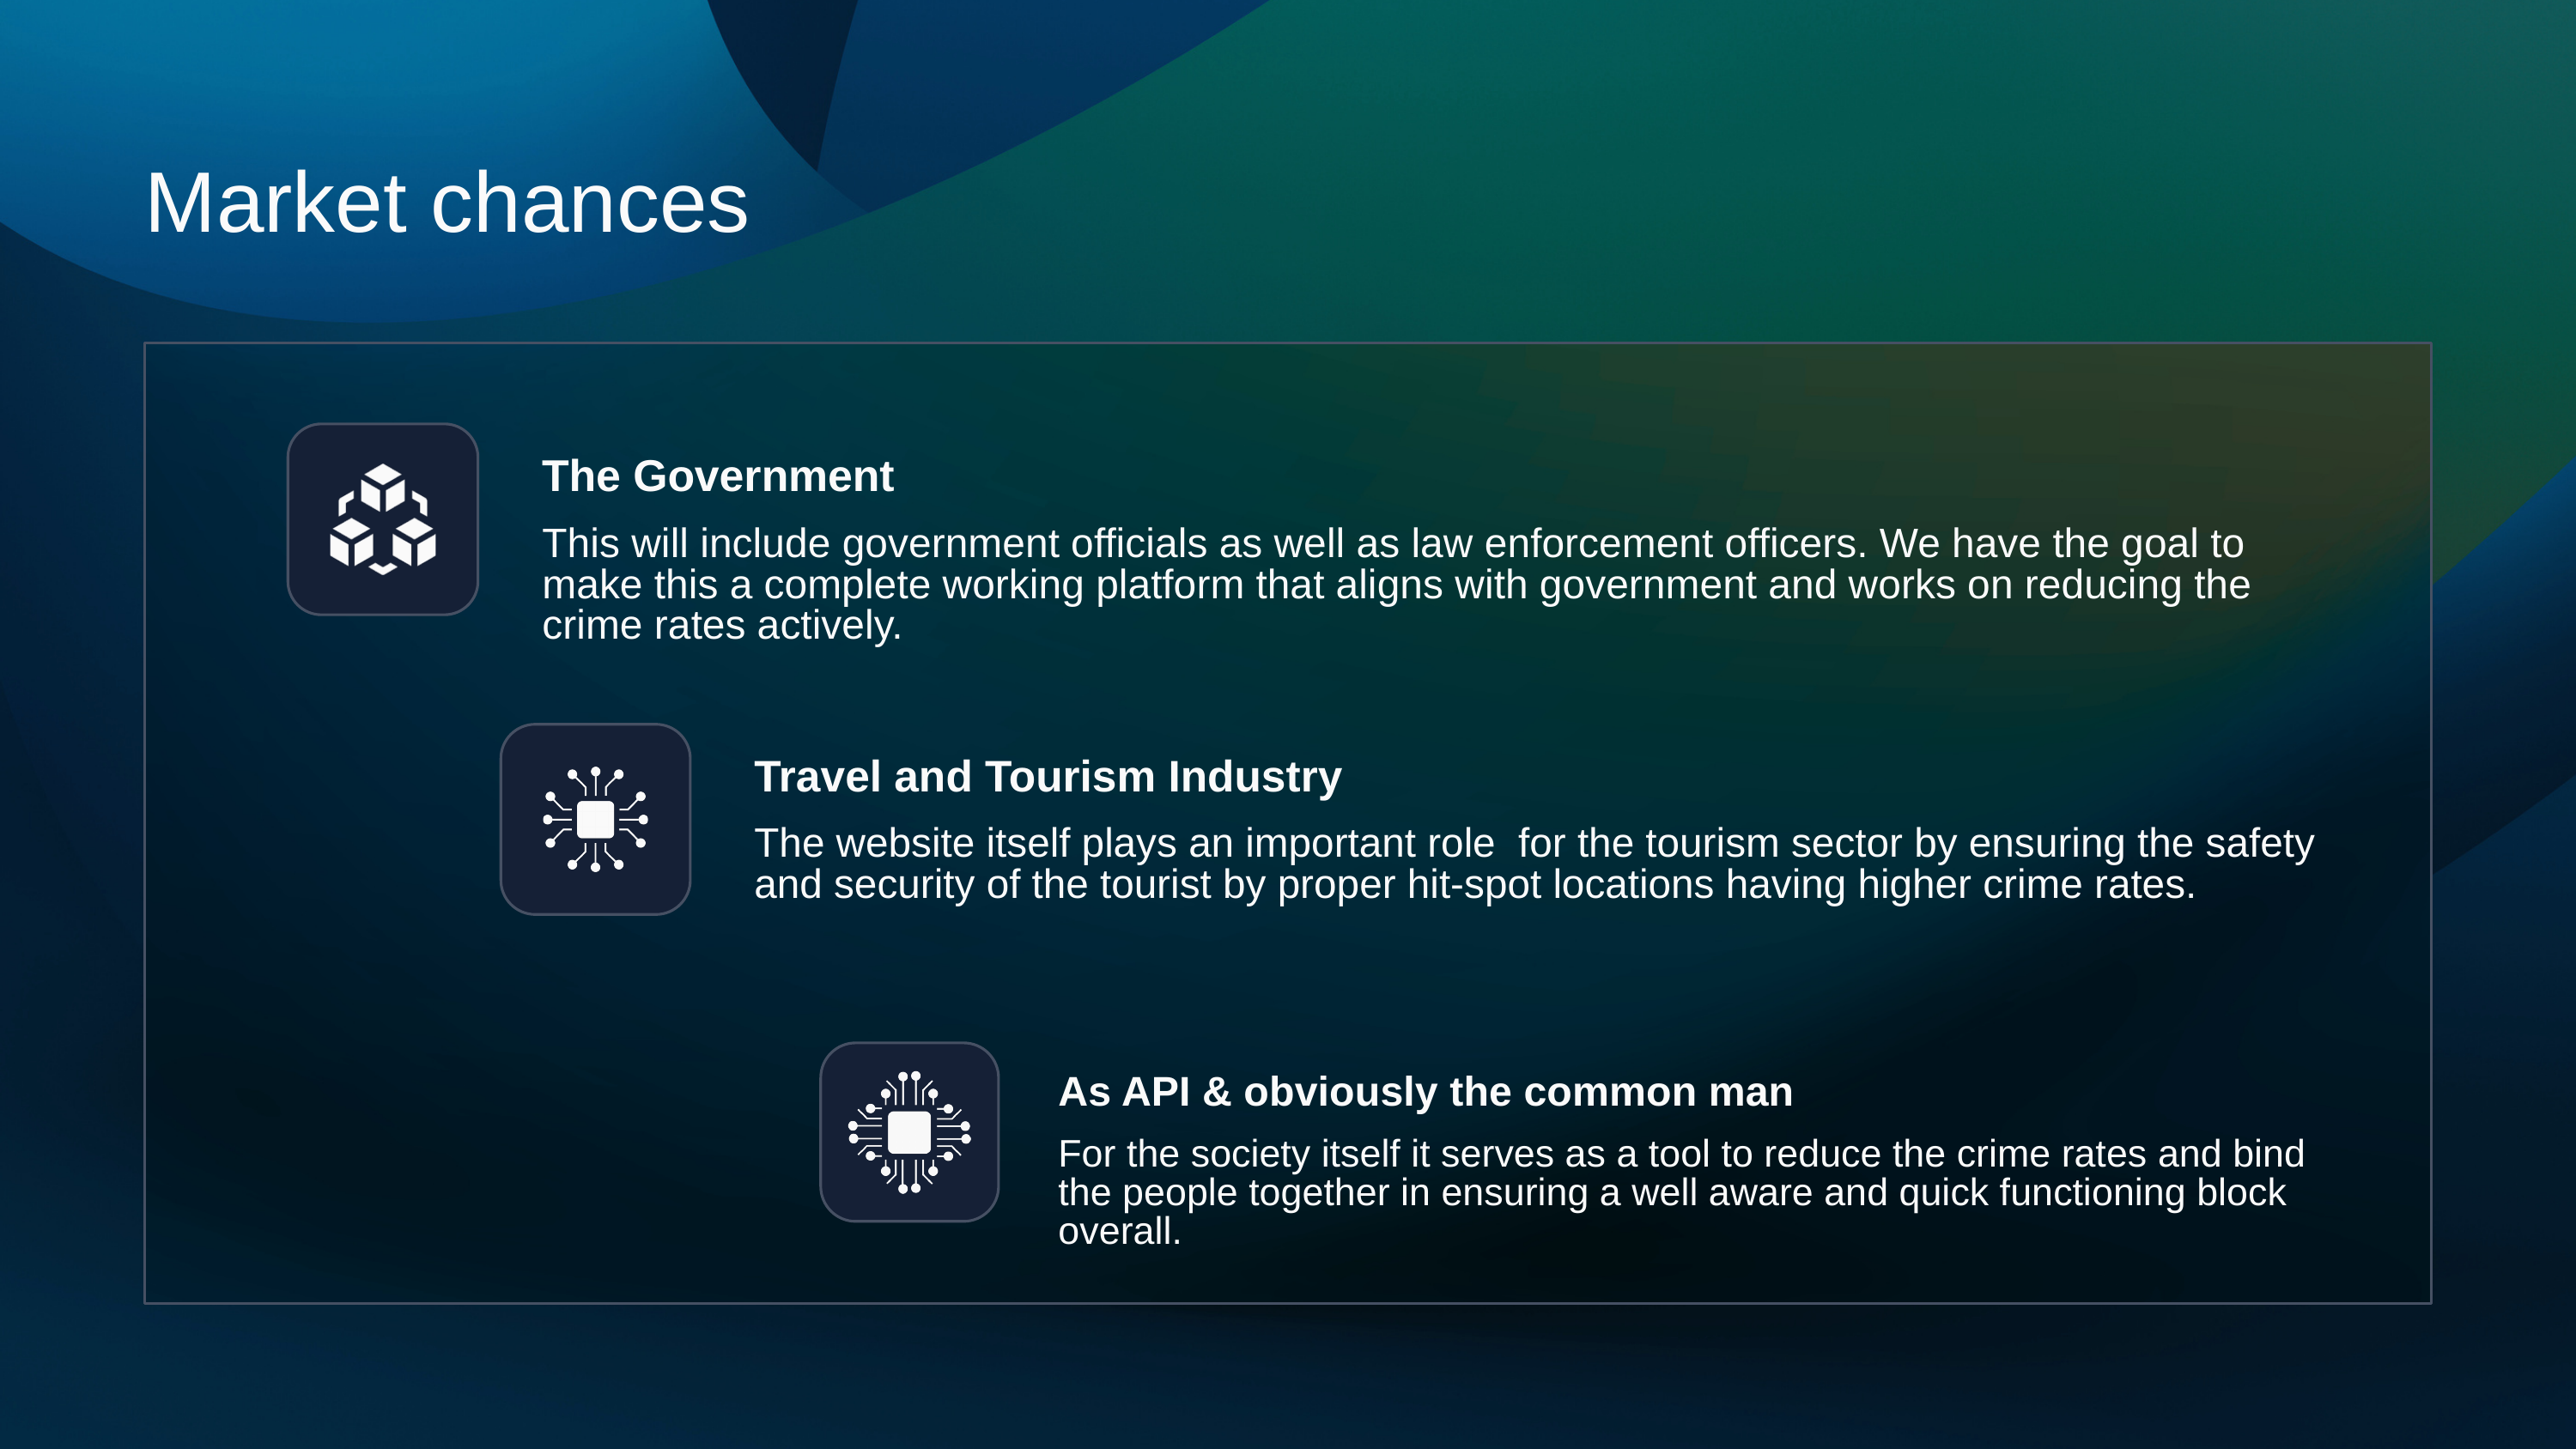

Market chances

The Government

This will include government officials as well as law enforcement officers. We have the goal to
make this a complete working platform that aligns with government and works on reducing the
crime rates actively.

Travel and Tourism Industry

The website itself plays an important role  for the tourism sector by ensuring the safety and security of the tourist by proper hit-spot locations having higher crime rates.

As API & obviously the common man

For the society itself it serves as a tool to reduce the crime rates and bind the people together in ensuring a well aware and quick functioning block overall.